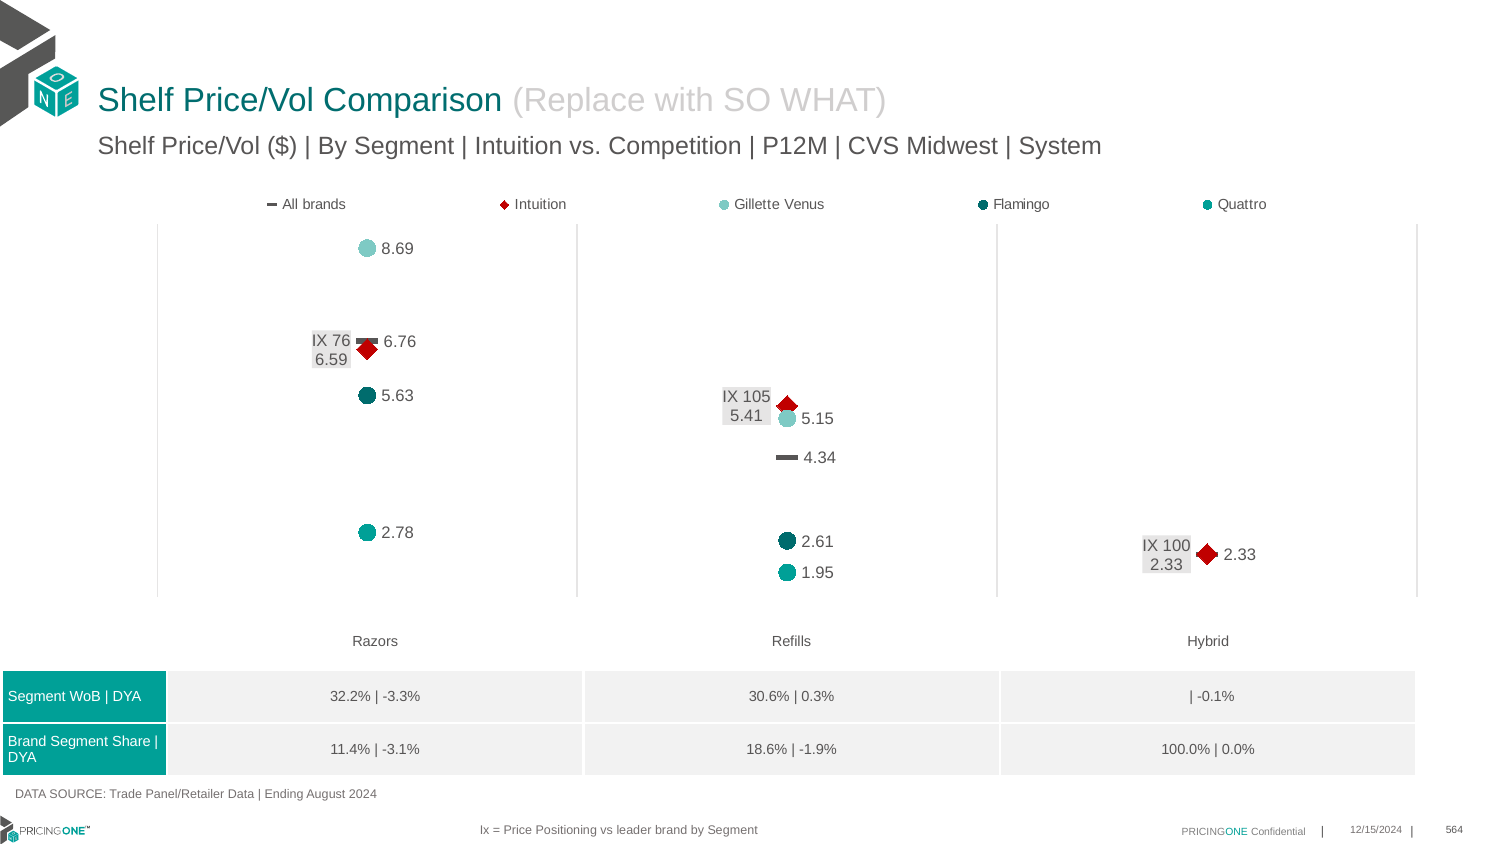

# Shelf Price/Vol Comparison (Replace with SO WHAT)
Shelf Price/Vol ($) | By Segment | Intuition vs. Competition | P12M | CVS Midwest | System

### Chart

| Category | All brands | Intuition | Gillette Venus | Flamingo | Quattro |
|---|---|---|---|---|---|
| IX 76 | 6.76 | 6.59 | 8.69 | 5.63 | 2.78 |
| IX 105 | 4.34 | 5.41 | 5.15 | 2.61 | 1.95 |
| IX 100 | 2.33 | 2.33 | None | None | None |
|  | Razors | Refills | Hybrid |
| --- | --- | --- | --- |
| Segment WoB | DYA | 32.2% | -3.3% | 30.6% | 0.3% | | -0.1% |
| Brand Segment Share | DYA | 11.4% | -3.1% | 18.6% | -1.9% | 100.0% | 0.0% |
DATA SOURCE: Trade Panel/Retailer Data | Ending August 2024
Ix = Price Positioning vs leader brand by Segment
12/15/2024
564